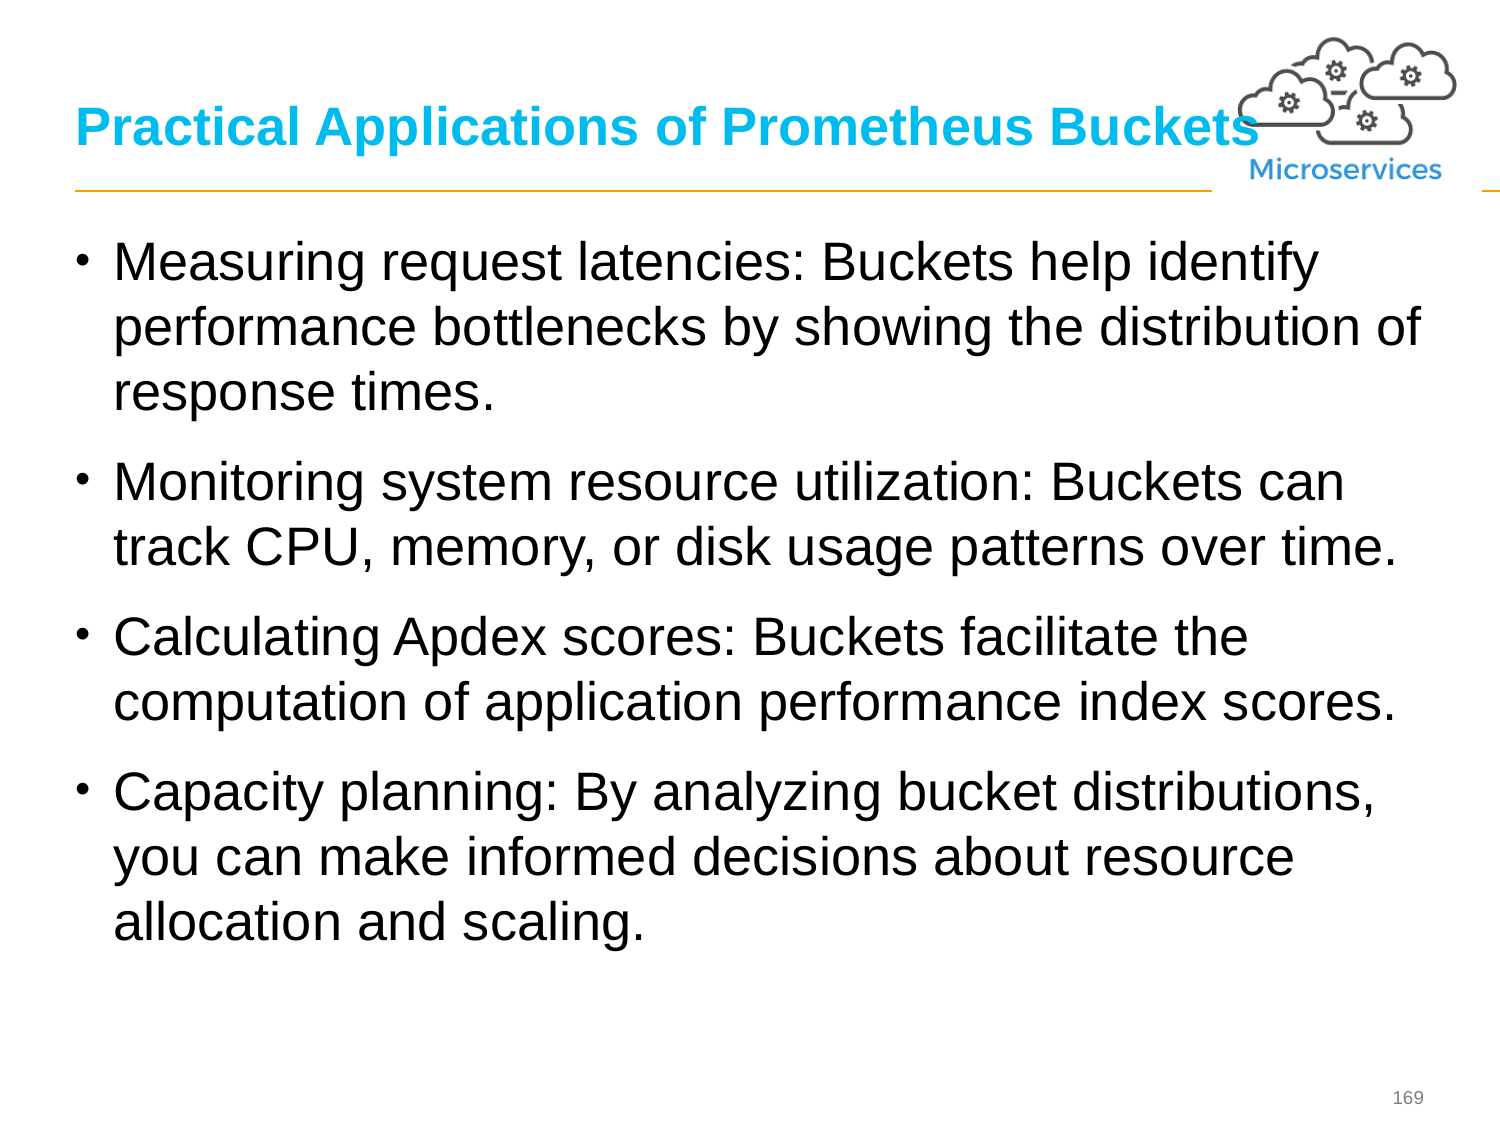

# Practical Applications of Prometheus Buckets
Measuring request latencies: Buckets help identify performance bottlenecks by showing the distribution of response times.
Monitoring system resource utilization: Buckets can track CPU, memory, or disk usage patterns over time.
Calculating Apdex scores: Buckets facilitate the computation of application performance index scores.
Capacity planning: By analyzing bucket distributions, you can make informed decisions about resource allocation and scaling.